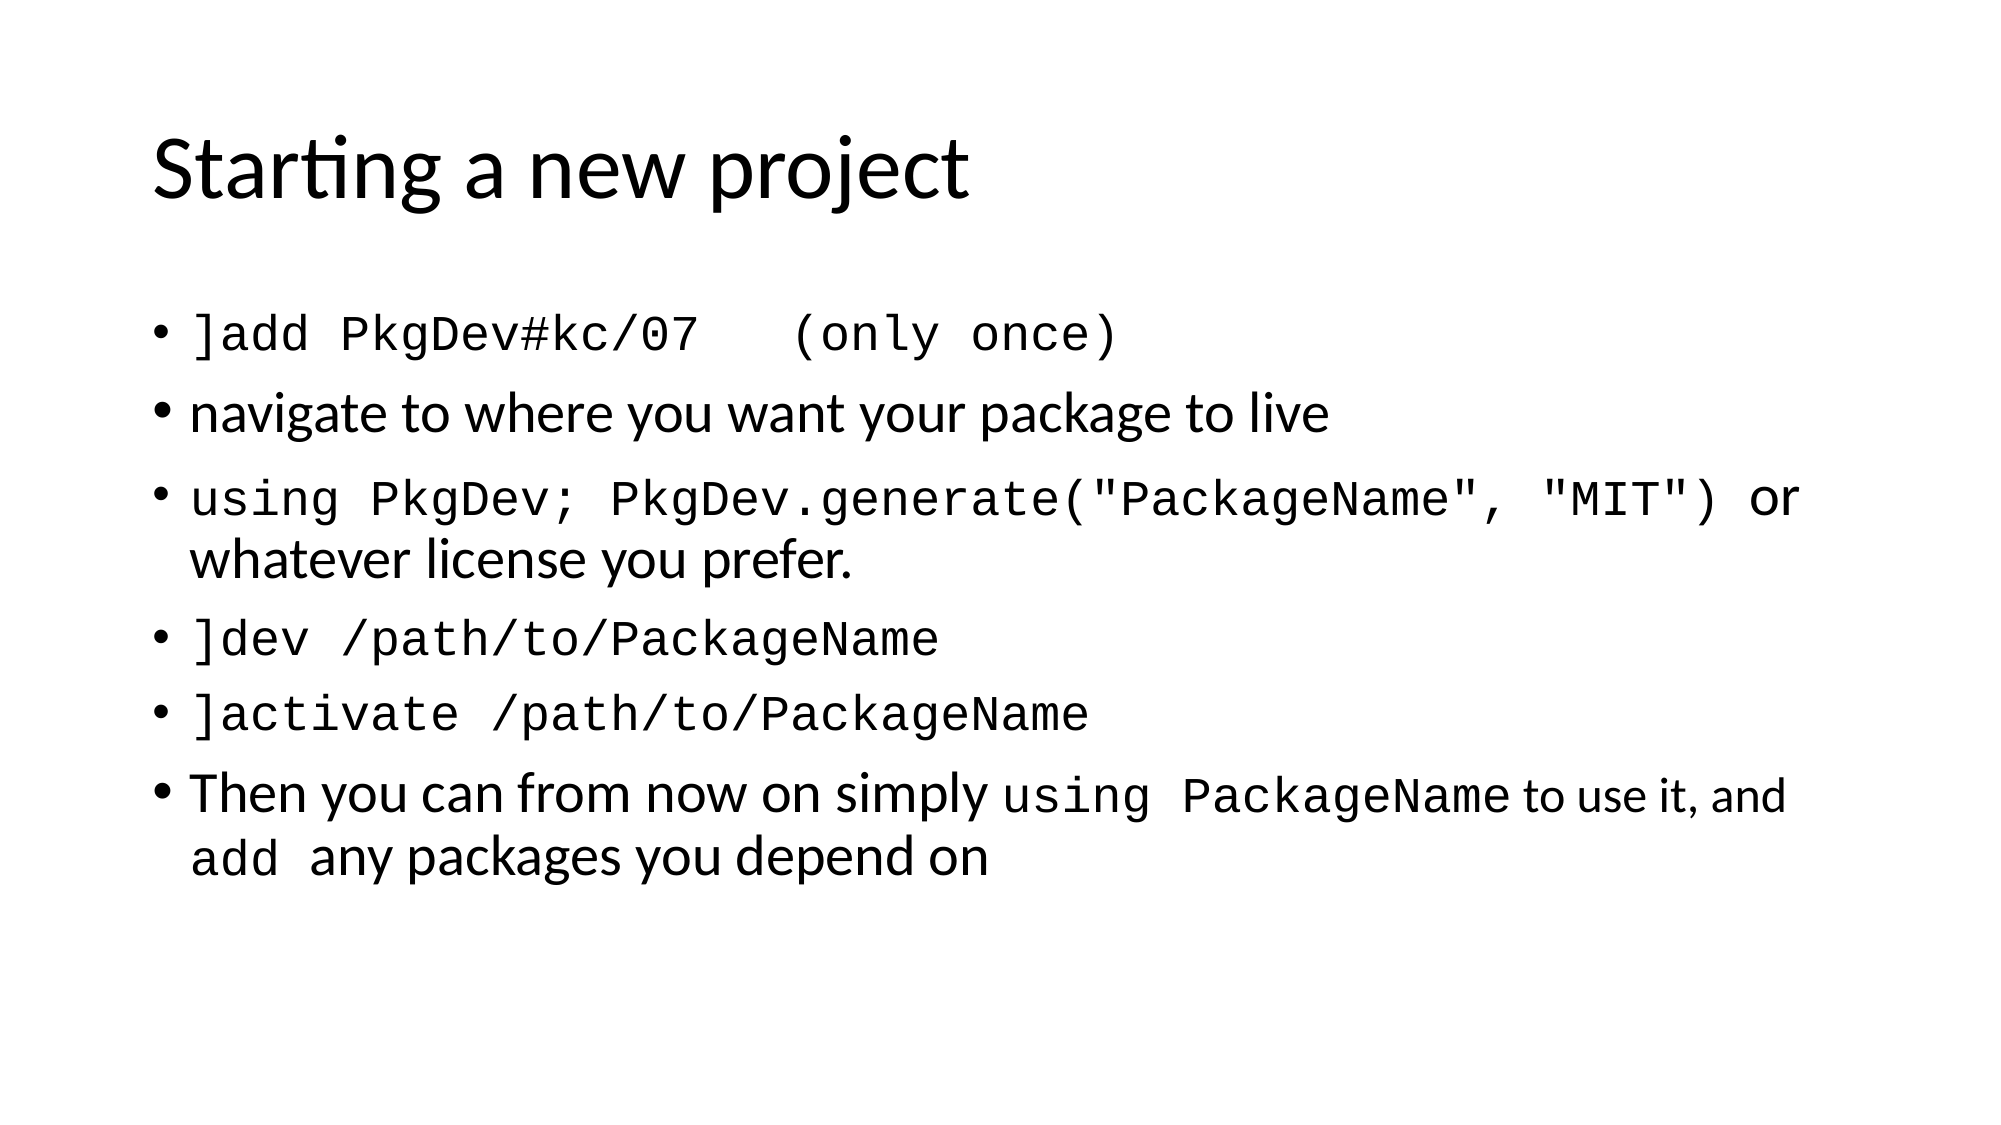

# Starting a new project
]add PkgDev#kc/07   (only once)
navigate to where you want your package to live
using PkgDev; PkgDev.generate("PackageName", "MIT") or whatever license you prefer.
]dev /path/to/PackageName
]activate /path/to/PackageName
Then you can from now on simply using PackageName to use it, and add any packages you depend on